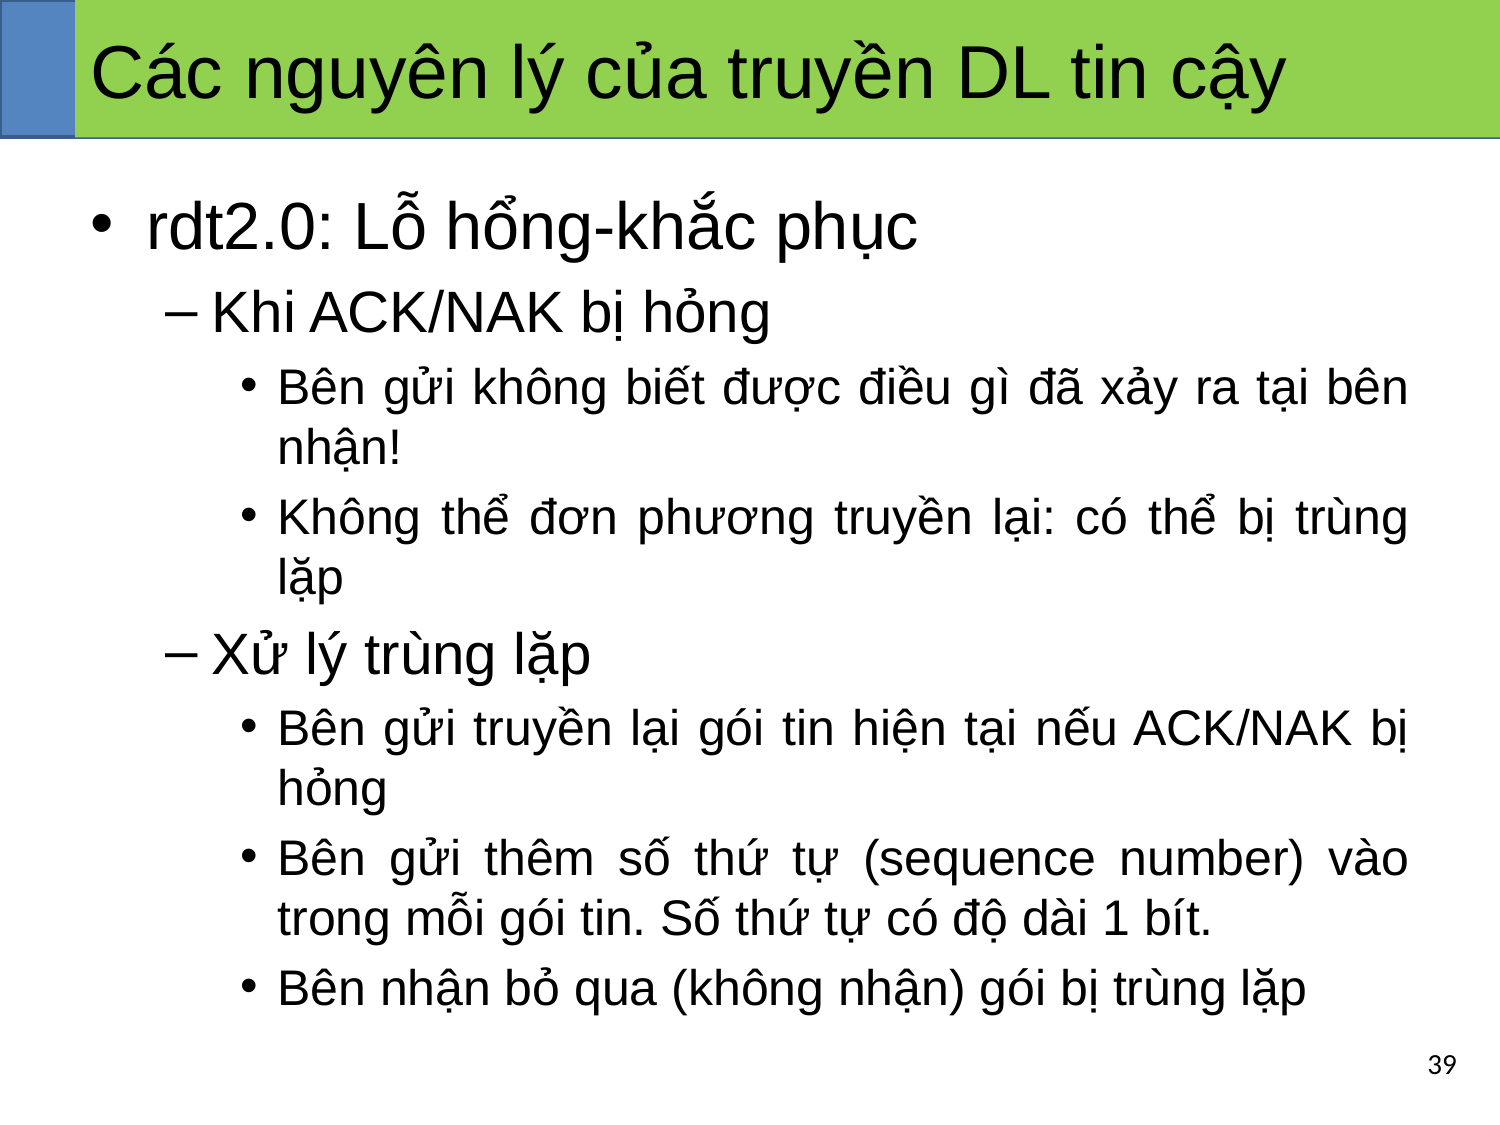

# Các nguyên lý của truyền DL tin cậy
rdt2.0: Lỗ hổng-khắc phục
Khi ACK/NAK bị hỏng
Bên gửi không biết được điều gì đã xảy ra tại bên nhận!
Không thể đơn phương truyền lại: có thể bị trùng lặp
Xử lý trùng lặp
Bên gửi truyền lại gói tin hiện tại nếu ACK/NAK bị hỏng
Bên gửi thêm số thứ tự (sequence number) vào trong mỗi gói tin. Số thứ tự có độ dài 1 bít.
Bên nhận bỏ qua (không nhận) gói bị trùng lặp
39